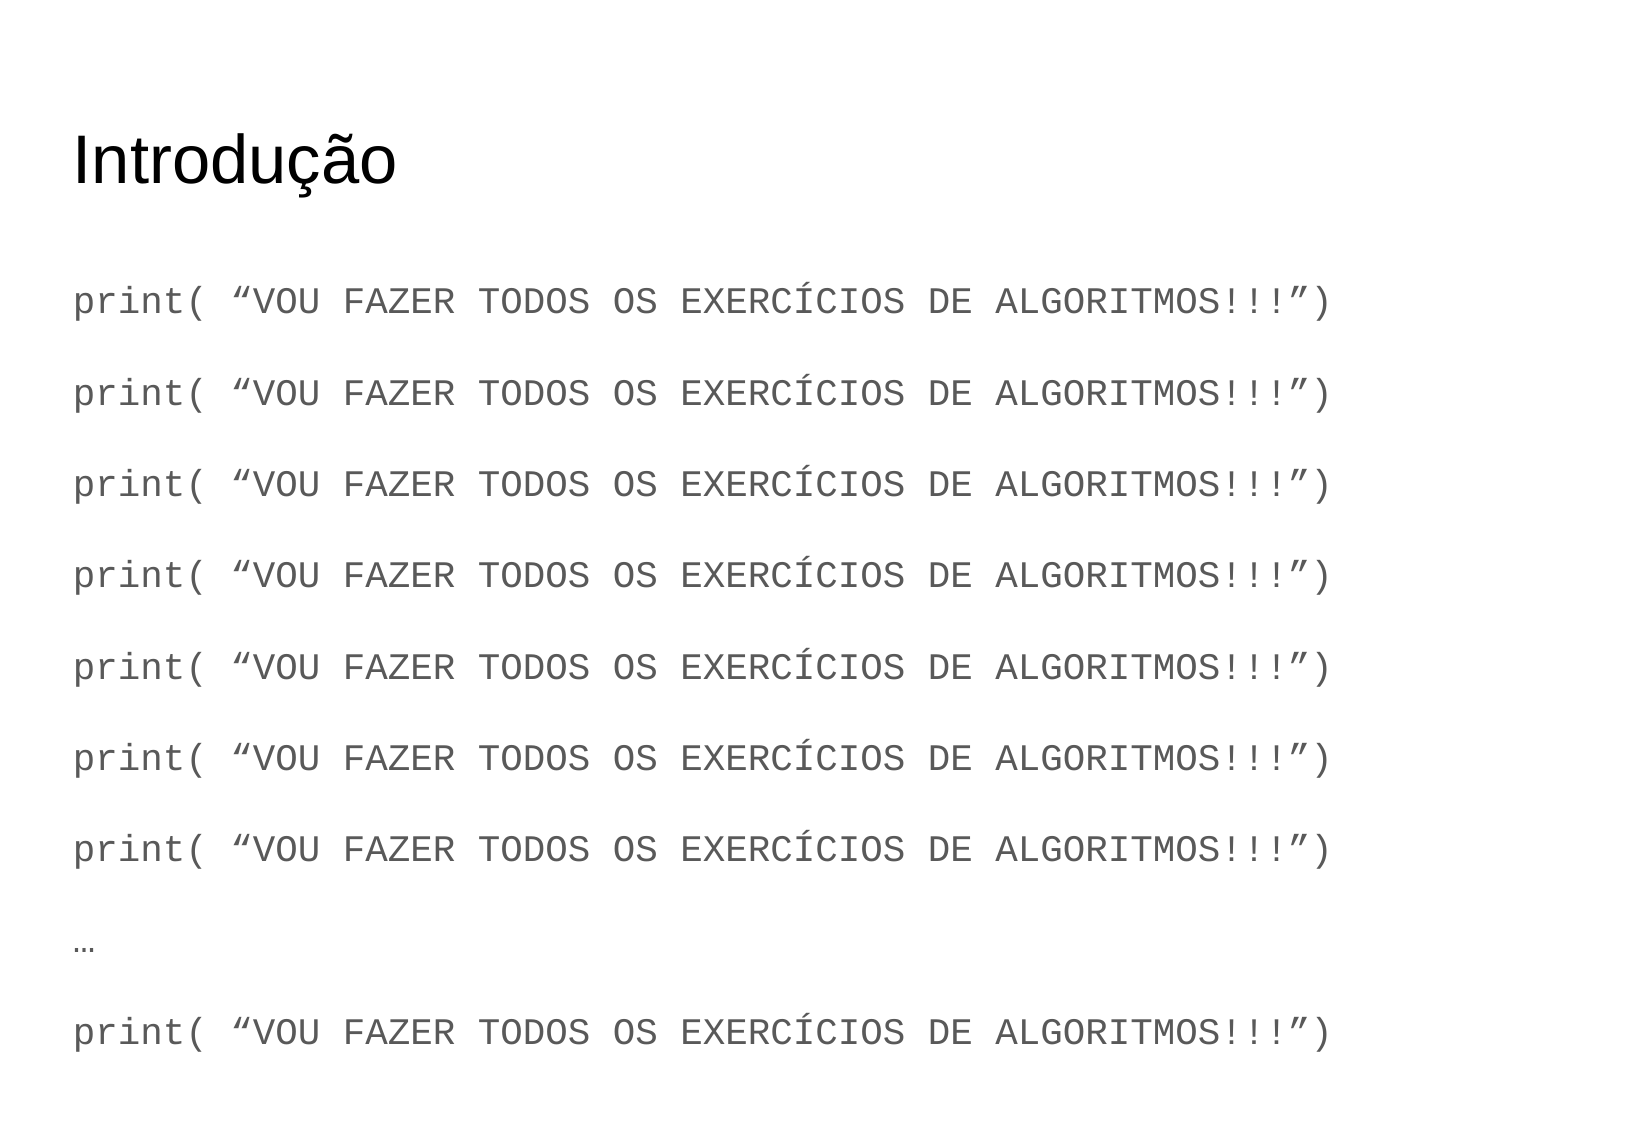

# Introdução
print( “VOU FAZER TODOS OS EXERCÍCIOS DE ALGORITMOS!!!”)
print( “VOU FAZER TODOS OS EXERCÍCIOS DE ALGORITMOS!!!”)
print( “VOU FAZER TODOS OS EXERCÍCIOS DE ALGORITMOS!!!”)
print( “VOU FAZER TODOS OS EXERCÍCIOS DE ALGORITMOS!!!”)
print( “VOU FAZER TODOS OS EXERCÍCIOS DE ALGORITMOS!!!”)
print( “VOU FAZER TODOS OS EXERCÍCIOS DE ALGORITMOS!!!”)
print( “VOU FAZER TODOS OS EXERCÍCIOS DE ALGORITMOS!!!”)
…
print( “VOU FAZER TODOS OS EXERCÍCIOS DE ALGORITMOS!!!”)